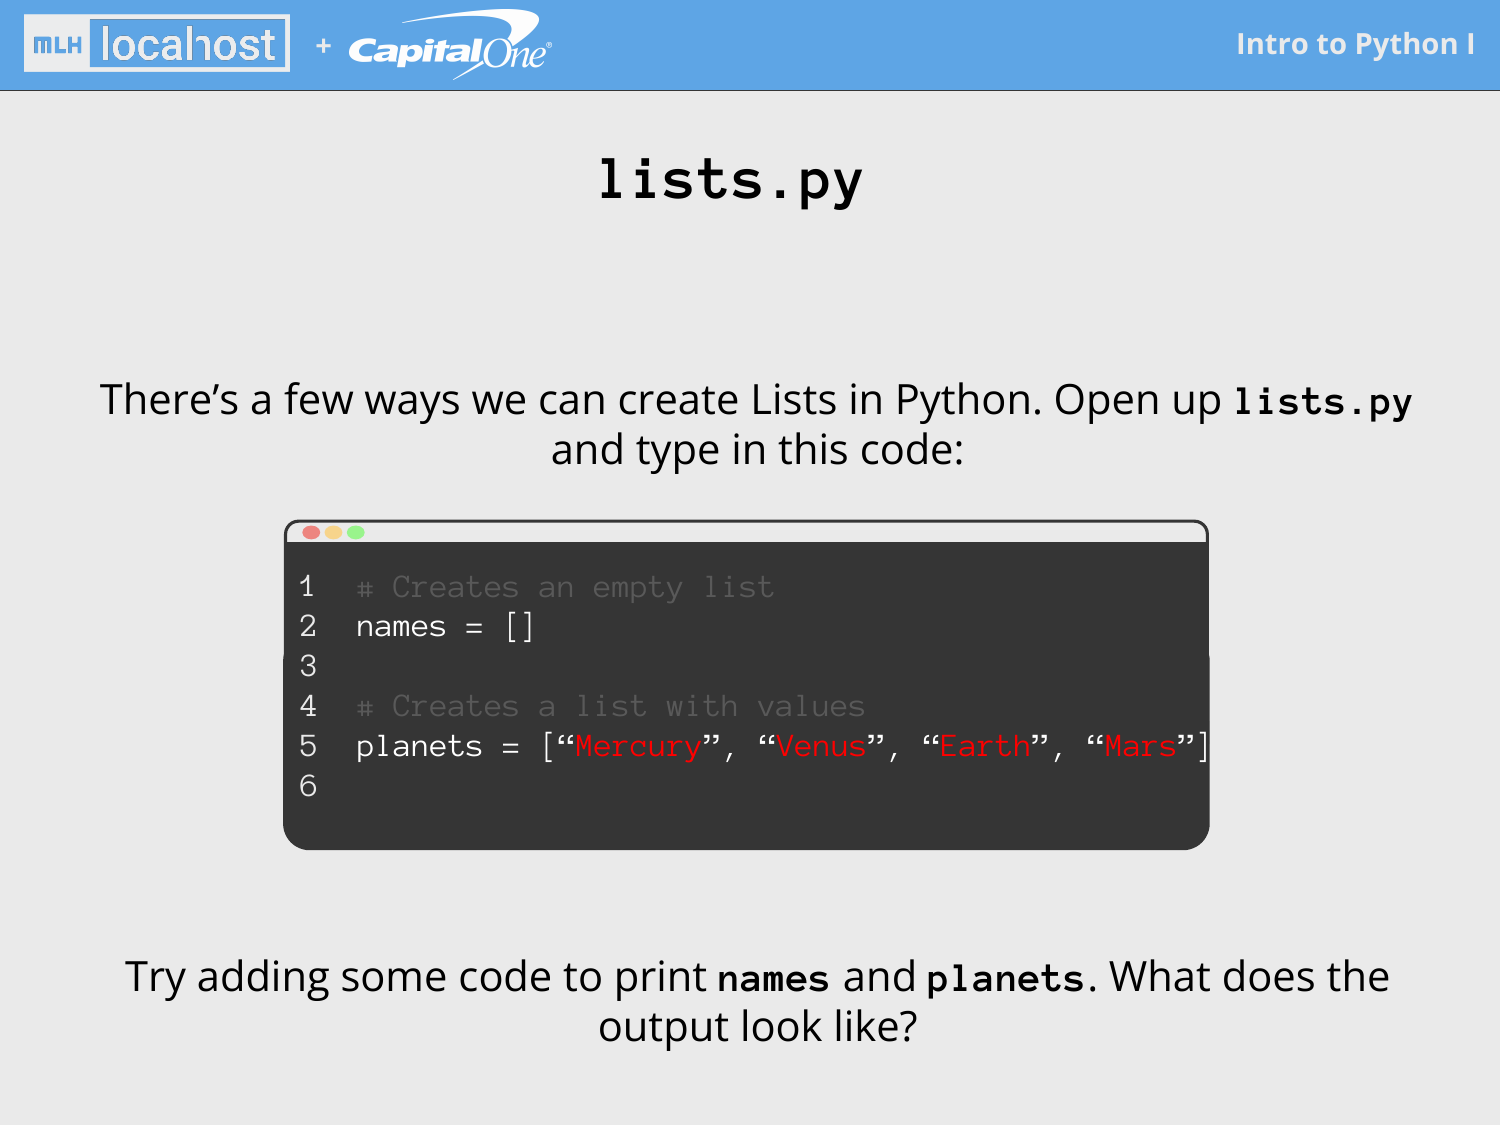

# lists.py
There’s a few ways we can create Lists in Python. Open up lists.py and type in this code:

1
2
3
4
5
6
# Creates an empty list
names = []

# Creates a list with values
planets = [“Mercury”, “Venus”, “Earth”, “Mars”]

Try adding some code to print names and planets. What does the output look like?